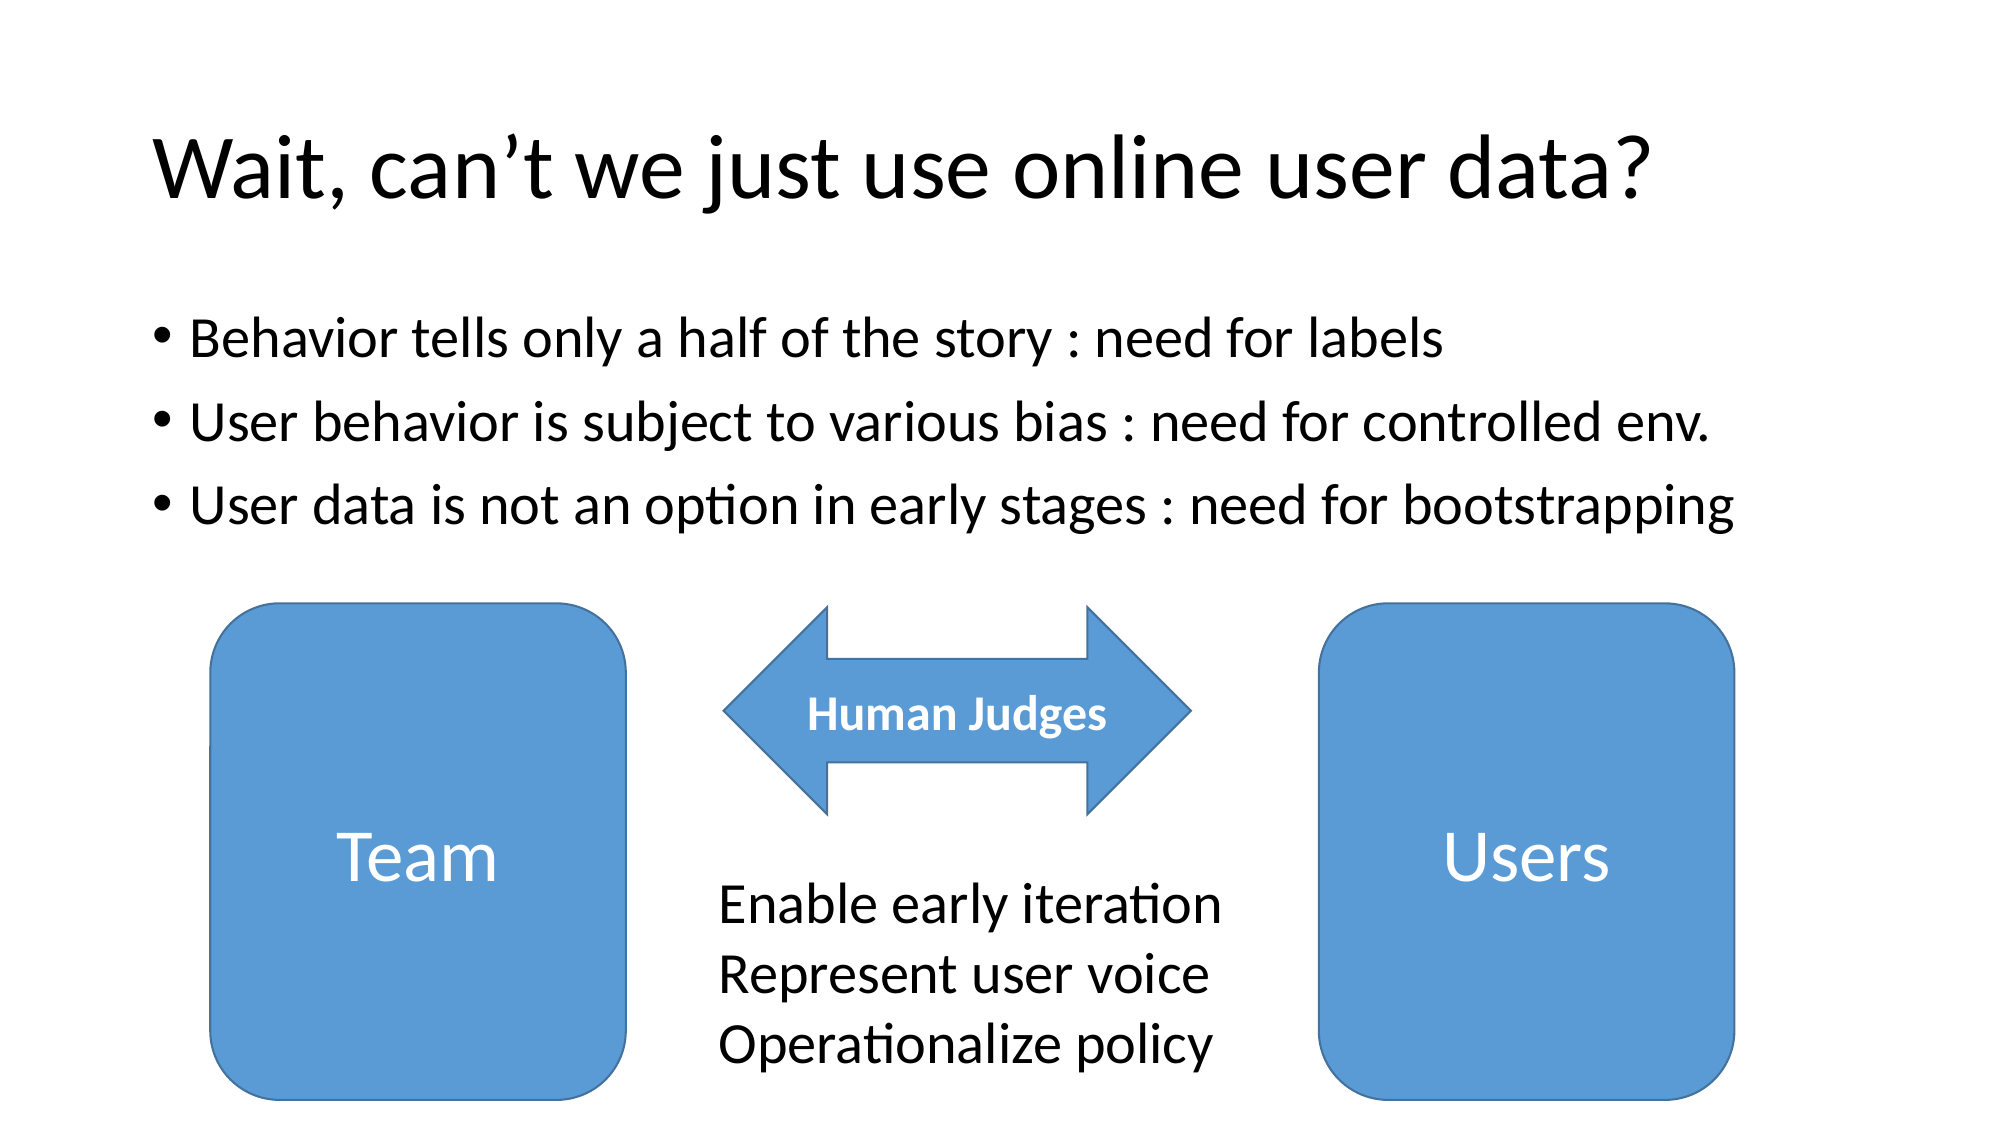

# Wait, can’t we just use online user data?
Behavior tells only a half of the story : need for labels
User behavior is subject to various bias : need for controlled env.
User data is not an option in early stages : need for bootstrapping
Team
Users
Human Judges
Enable early iteration
Represent user voice
Operationalize policy